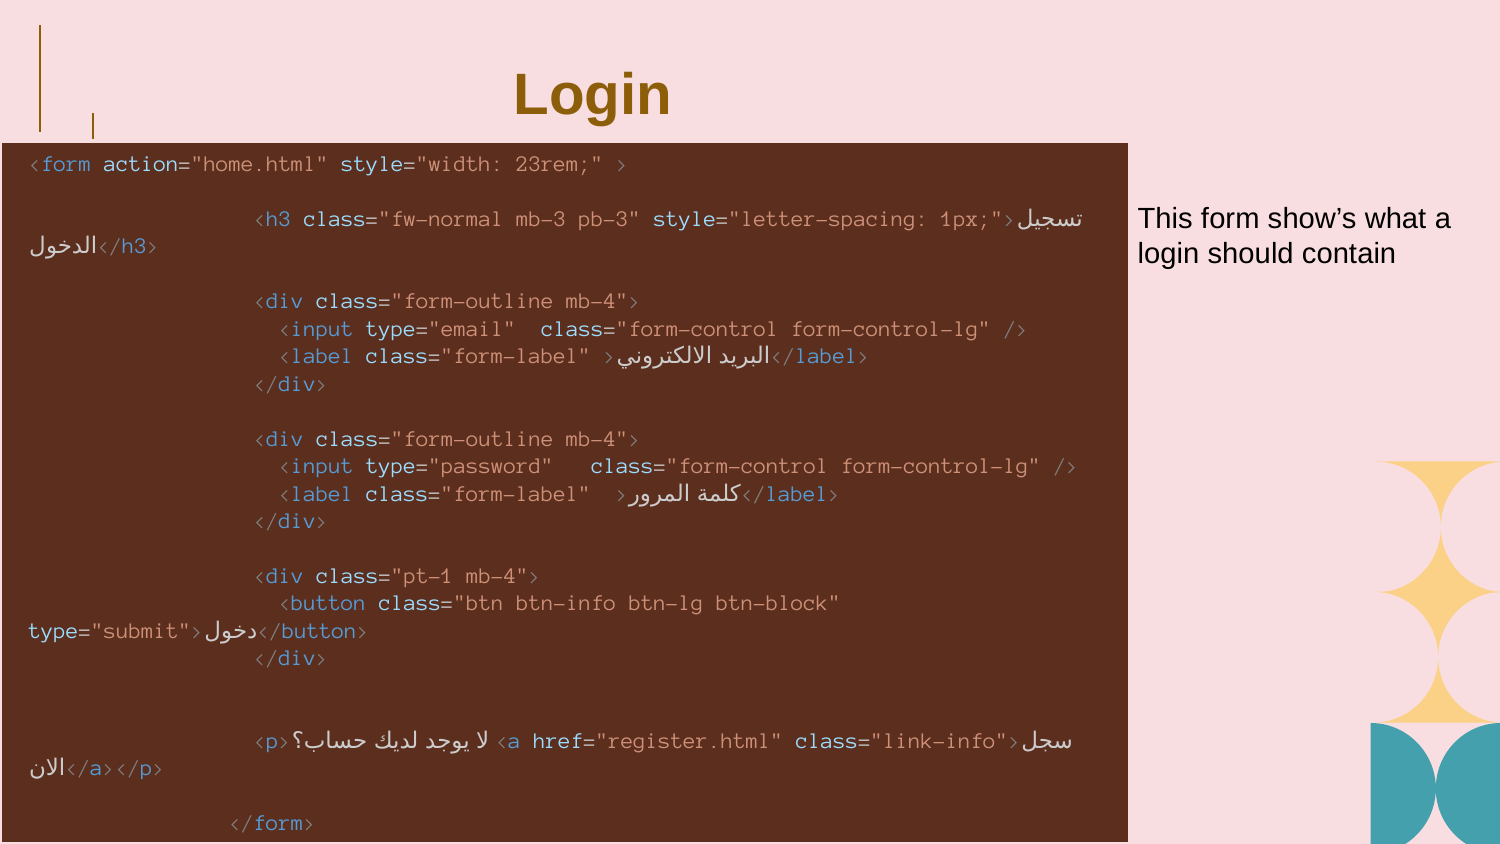

# Login

<form action="home.html" style="width: 23rem;" >

                  <h3 class="fw-normal mb-3 pb-3" style="letter-spacing: 1px;">تسجيل الدخول</h3>

                  <div class="form-outline mb-4">
                    <input type="email"  class="form-control form-control-lg" />
                    <label class="form-label" >البريد الالكتروني</label>
                  </div>

                  <div class="form-outline mb-4">
                    <input type="password"   class="form-control form-control-lg" />
                    <label class="form-label"  >كلمة المرور</label>
                  </div>

                  <div class="pt-1 mb-4">
                    <button class="btn btn-info btn-lg btn-block" type="submit">دخول</button>
                  </div>

                  <p>لا يوجد لديك حساب؟ <a href="register.html" class="link-info">سجل الان</a></p>

                </form>
This form show’s what a login should contain